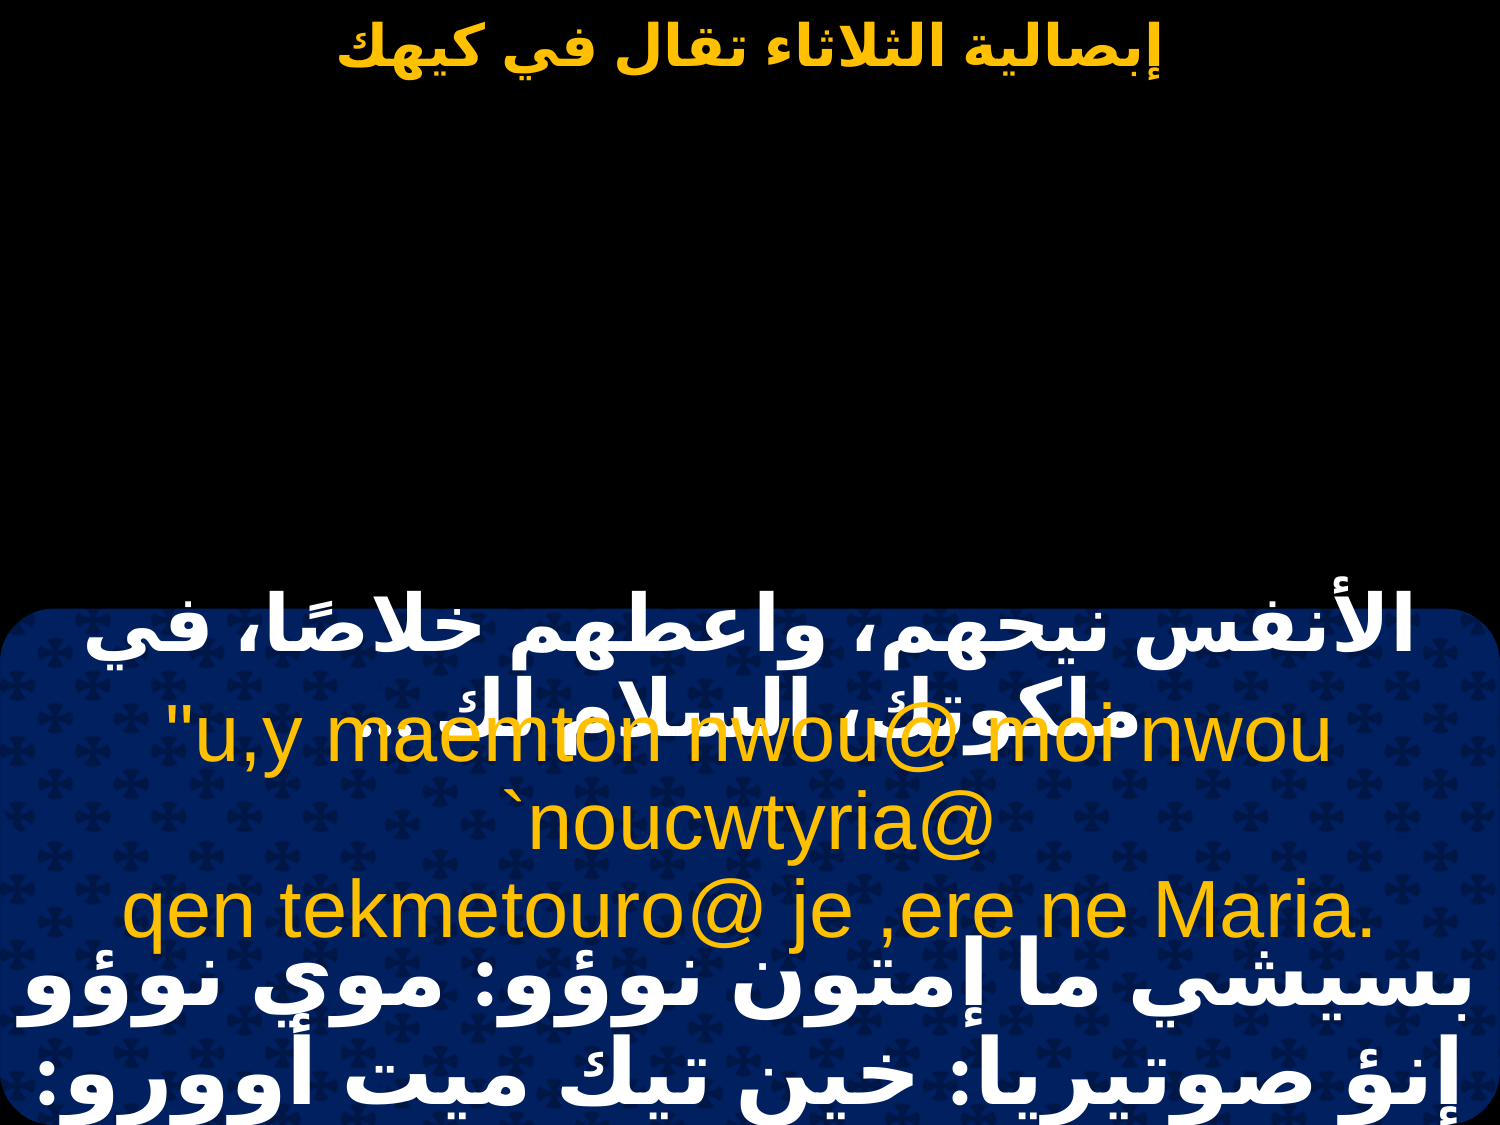

#
الأنفس نيحهم، واعطهم خلاصًا، في ملكوتك، السلام لك ...
"u,y maemton nwou@ moi nwou `noucwtyria@
qen tekmetouro@ je ,ere ne Maria.
بسيشي ما إمتون نوؤو: موي نوؤو إنؤ صوتيريا: خين تيك ميت أوورو: چيه شيريه نيه ماريا.